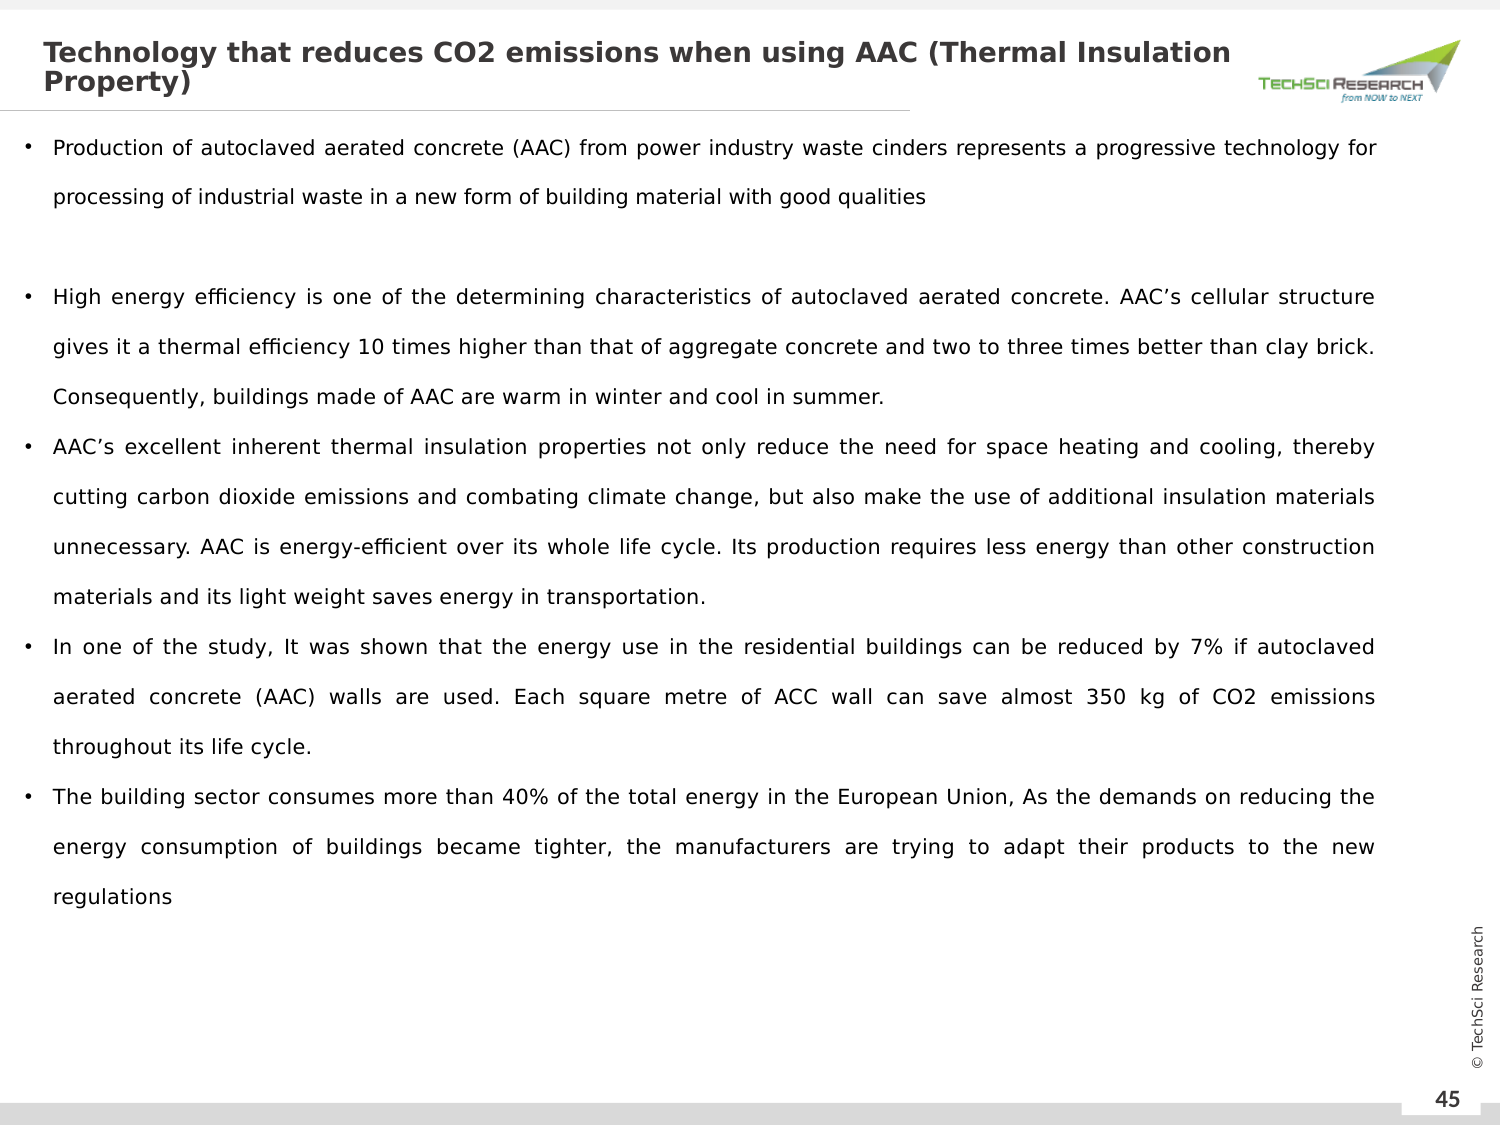

Technology that reduces CO2 emissions when using AAC (Thermal Insulation Property)

Production of autoclaved aerated concrete (AAC) from power industry waste cinders represents a progressive technology for processing of industrial waste in a new form of building material with good qualities

High energy efficiency is one of the determining characteristics of autoclaved aerated concrete. AAC’s cellular structure gives it a thermal efficiency 10 times higher than that of aggregate concrete and two to three times better than clay brick. Consequently, buildings made of AAC are warm in winter and cool in summer.
AAC’s excellent inherent thermal insulation properties not only reduce the need for space heating and cooling, thereby cutting carbon dioxide emissions and combating climate change, but also make the use of additional insulation materials unnecessary. AAC is energy-efficient over its whole life cycle. Its production requires less energy than other construction materials and its light weight saves energy in transportation.
In one of the study, It was shown that the energy use in the residential buildings can be reduced by 7% if autoclaved aerated concrete (AAC) walls are used. Each square metre of ACC wall can save almost 350 kg of CO2 emissions throughout its life cycle.
The building sector consumes more than 40% of the total energy in the European Union, As the demands on reducing the energy consumption of buildings became tighter, the manufacturers are trying to adapt their products to the new regulations